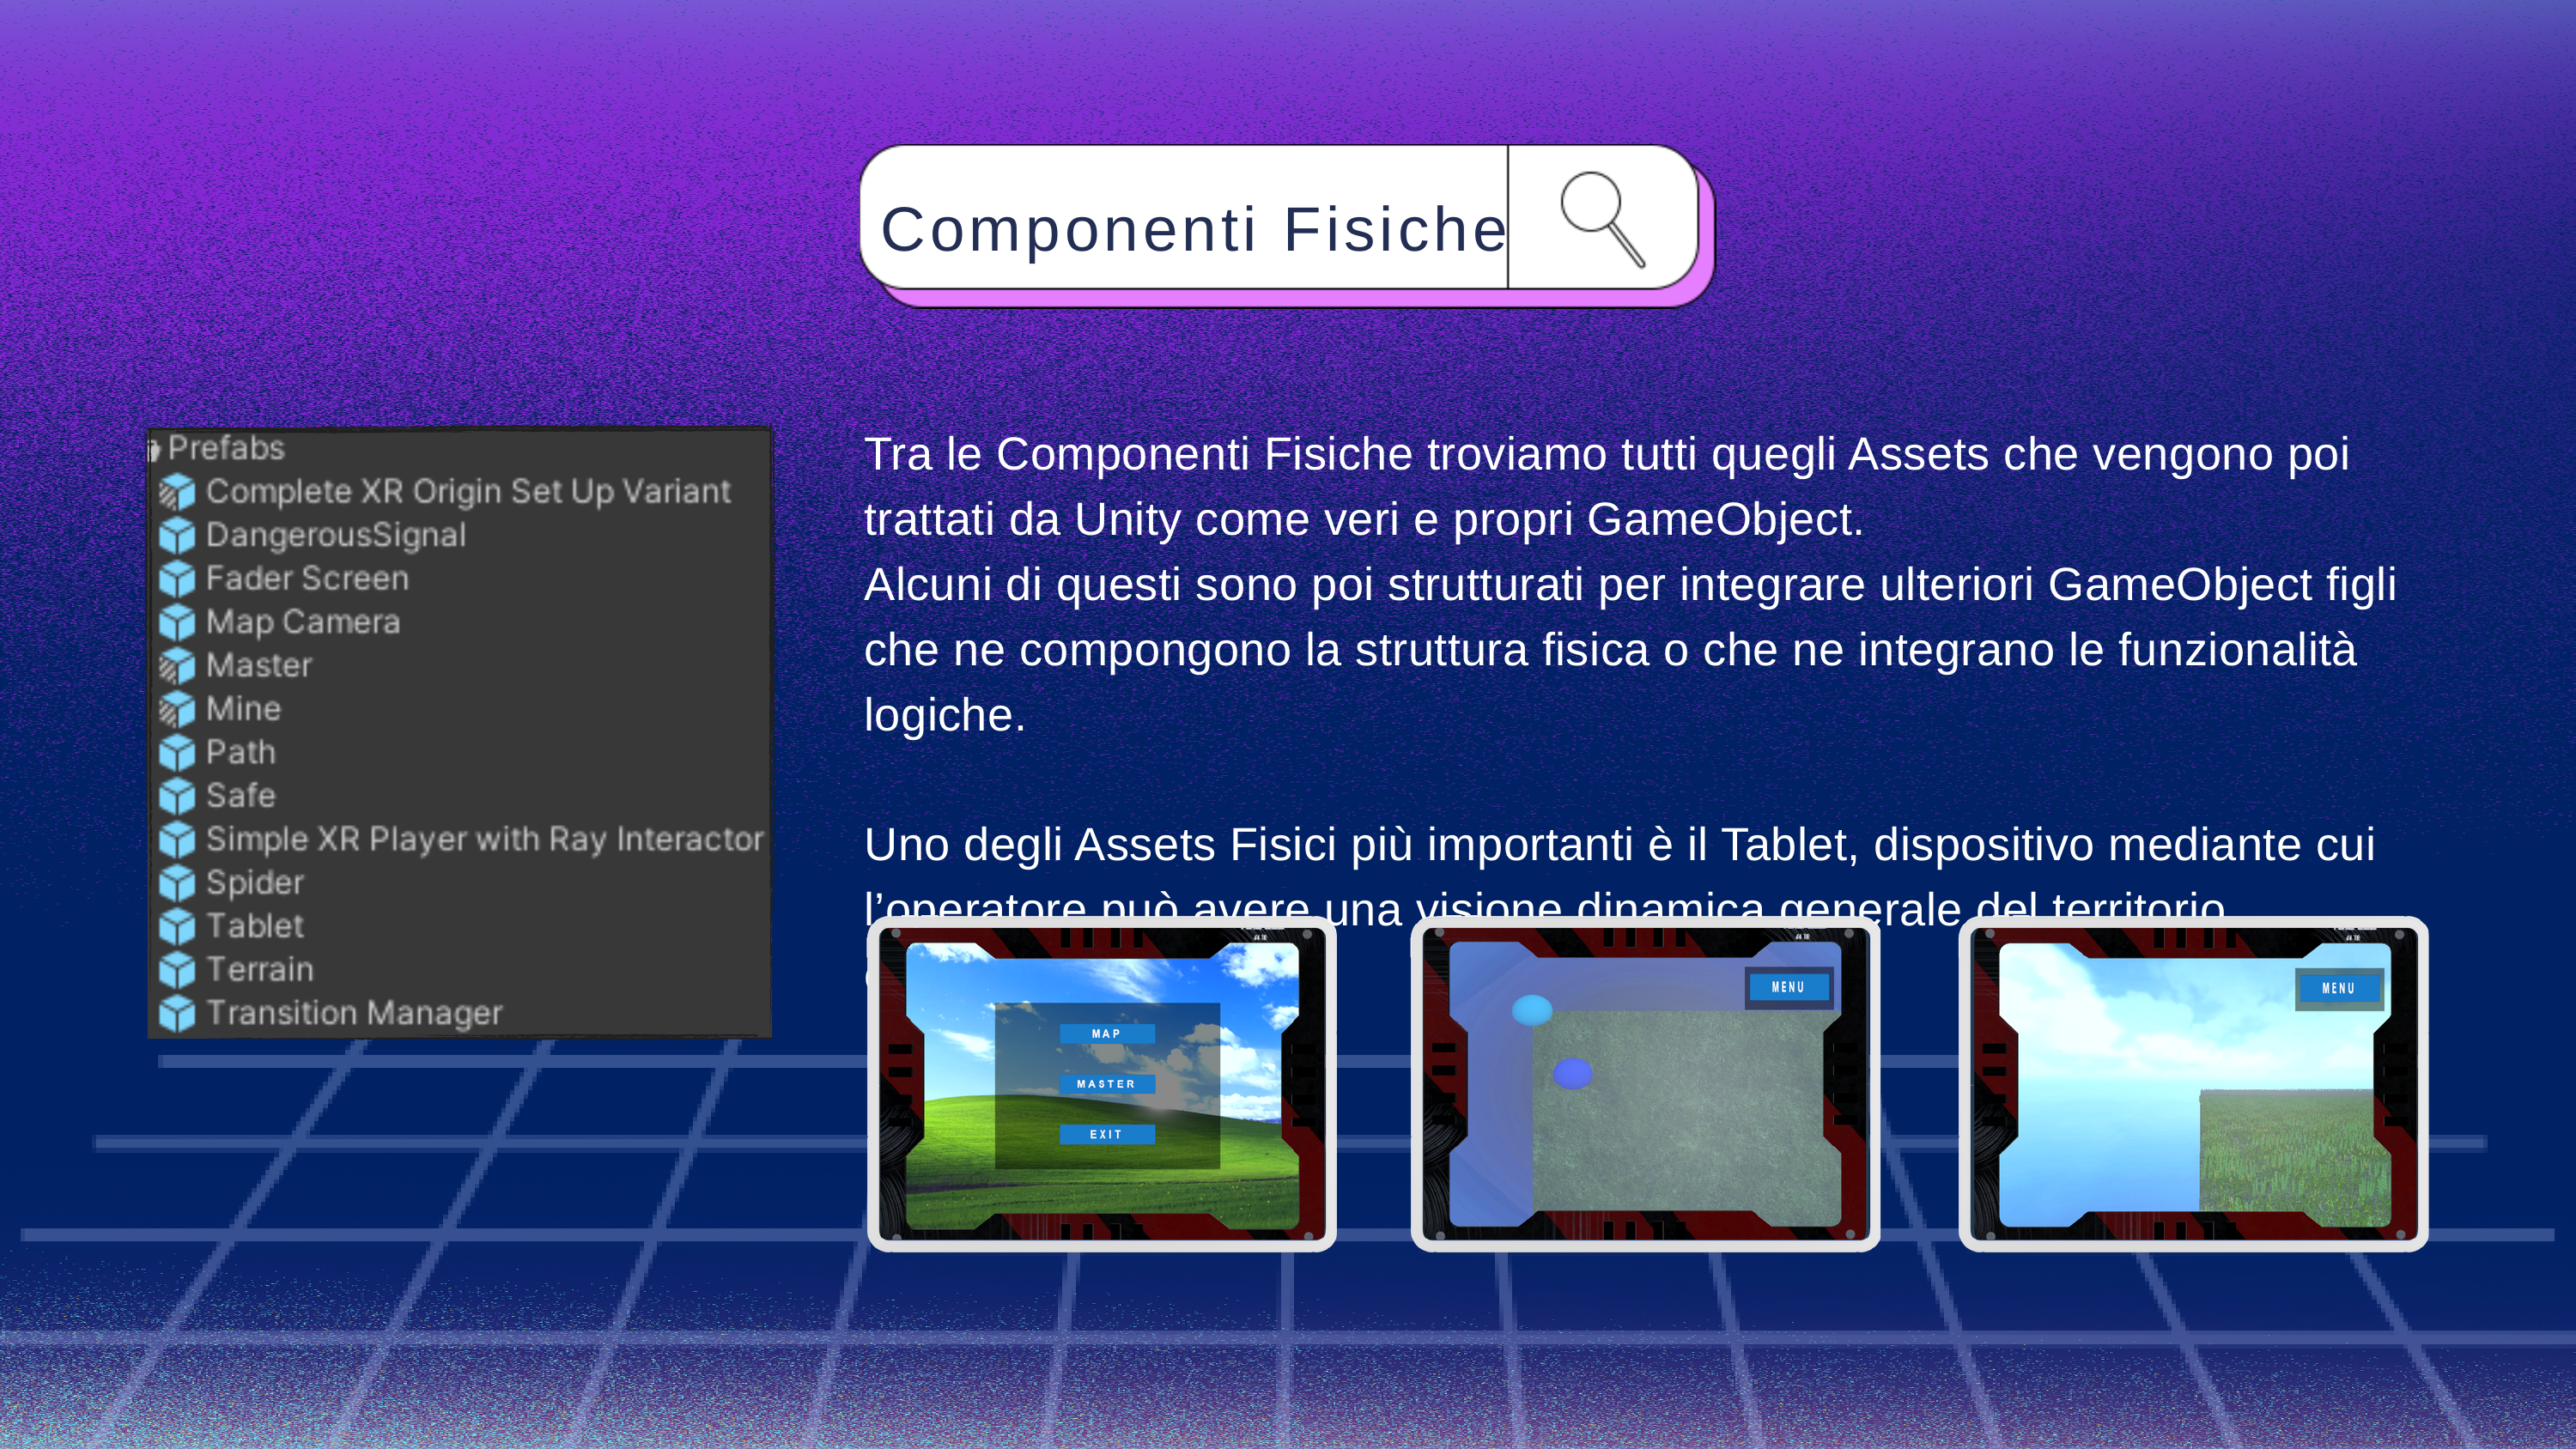

Componenti Fisiche
Tra le Componenti Fisiche troviamo tutti quegli Assets che vengono poi trattati da Unity come veri e propri GameObject.
Alcuni di questi sono poi strutturati per integrare ulteriori GameObject figli che ne compongono la struttura fisica o che ne integrano le funzionalità logiche.

Uno degli Assets Fisici più importanti è il Tablet, dispositivo mediante cui l’operatore può avere una visione dinamica generale del territorio circostante.